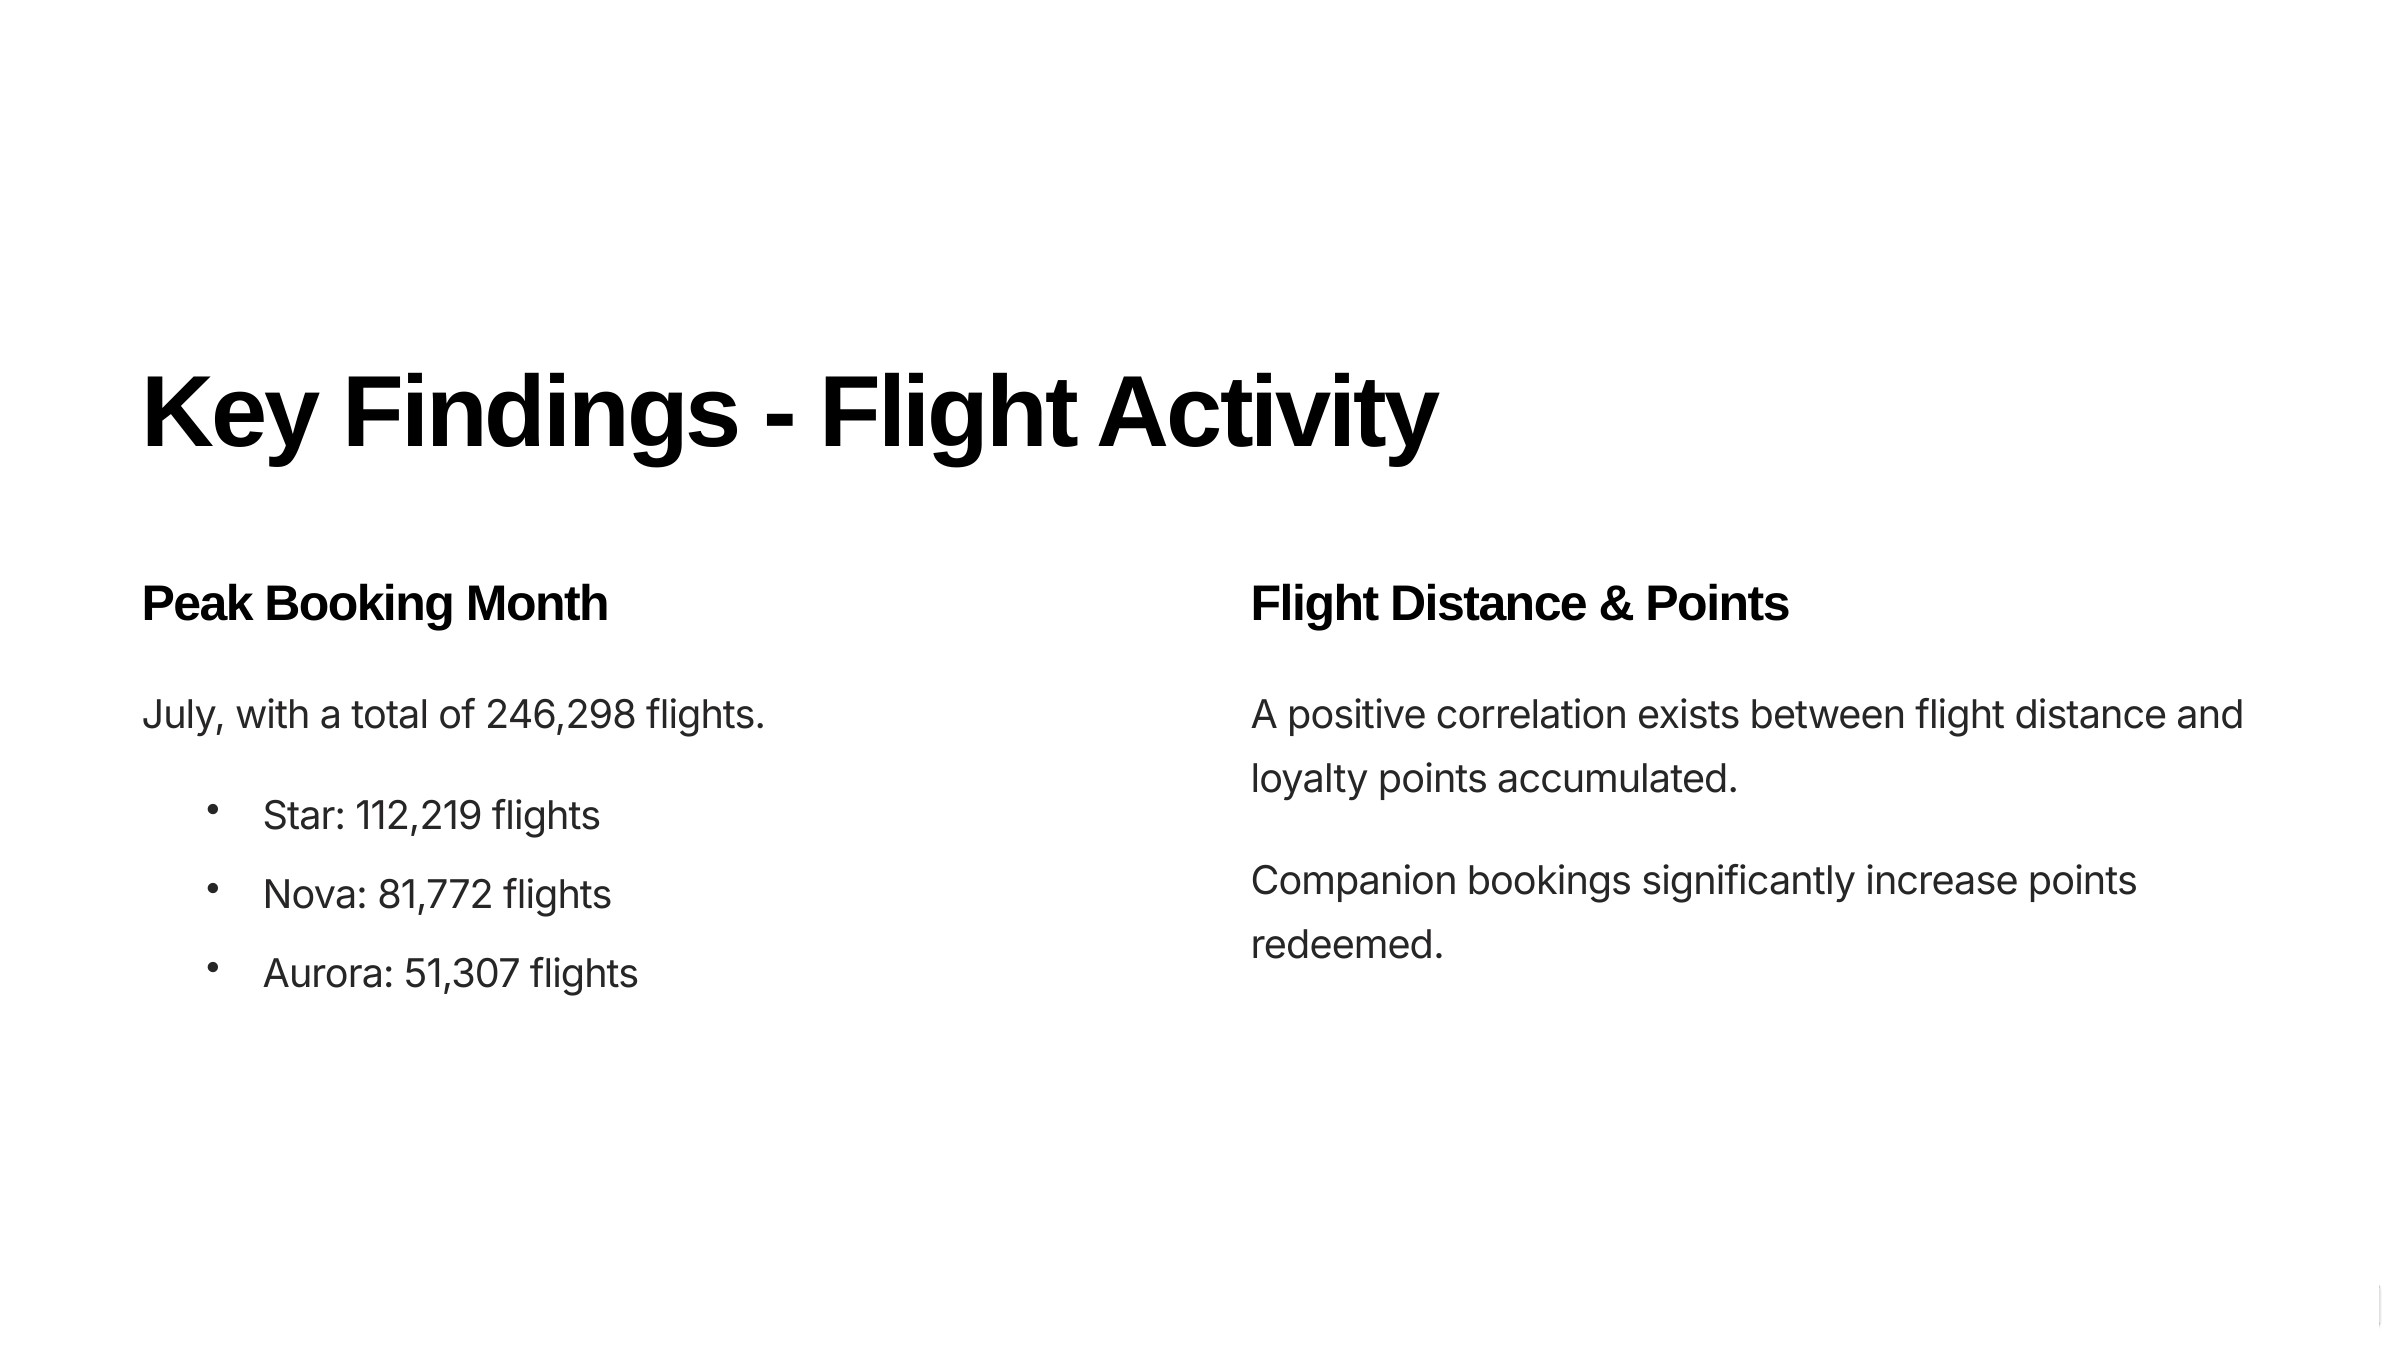

Key Findings - Flight Activity
Peak Booking Month
Flight Distance & Points
July, with a total of 246,298 flights.
A positive correlation exists between flight distance and loyalty points accumulated.
Star: 112,219 flights
Companion bookings significantly increase points redeemed.
Nova: 81,772 flights
Aurora: 51,307 flights